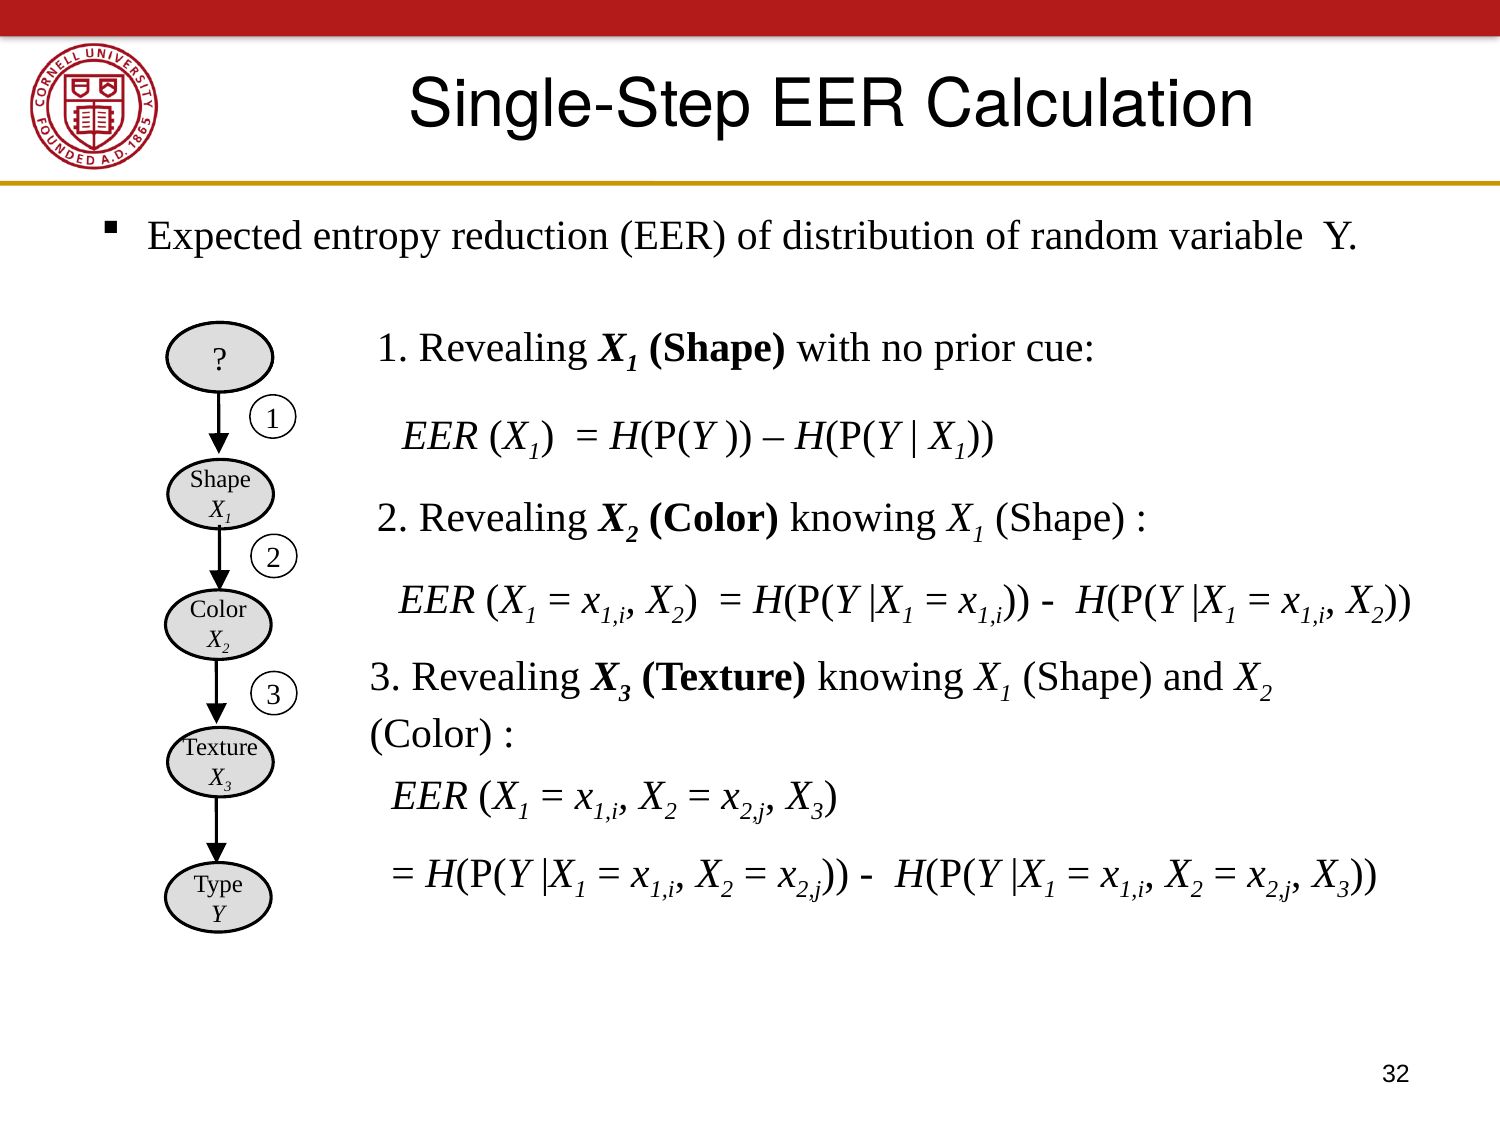

# Single-Step EER Calculation
 Expected entropy reduction (EER) of distribution of random variable  Y.
1. Revealing X1 (Shape) with no prior cue:
?
?

Shape
X1

Color
X2

Texture
X3

Type
Y
1
EER (X1)  = H(P(Y )) – H(P(Y | X1))
2. Revealing X2 (Color) knowing X1 (Shape) :
2
EER (X1 = x1,i, X2)  = H(P(Y |X1 = x1,i)) -  H(P(Y |X1 = x1,i, X2))
3. Revealing X3 (Texture) knowing X1 (Shape) and X2 (Color) :
3
EER (X1 = x1,i, X2 = x2,j, X3)
= H(P(Y |X1 = x1,i, X2 = x2,j)) -  H(P(Y |X1 = x1,i, X2 = x2,j, X3))
32